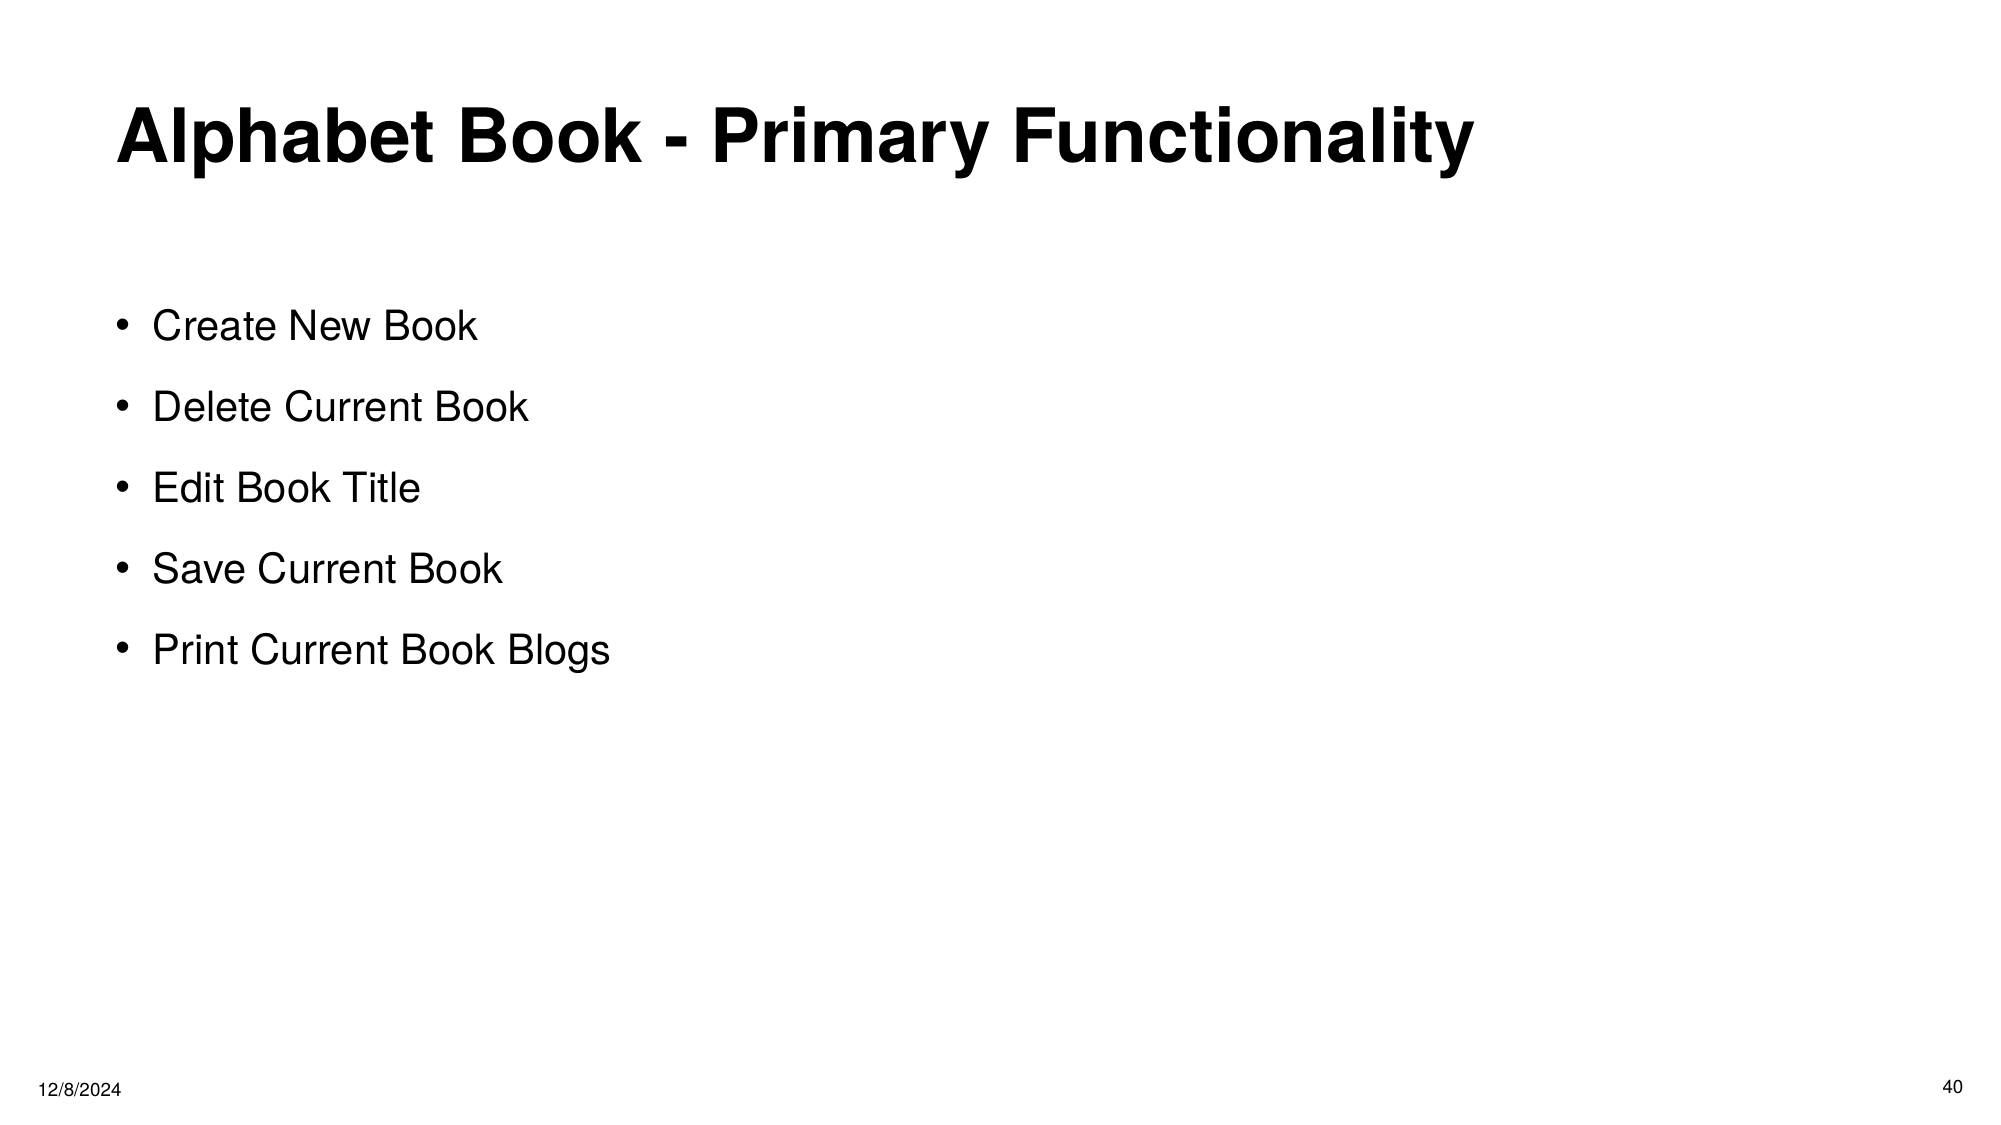

# Alphabet Book - Primary Functionality
Create New Book
Delete Current Book
Edit Book Title
Save Current Book
Print Current Book Blogs
12/8/2024

40